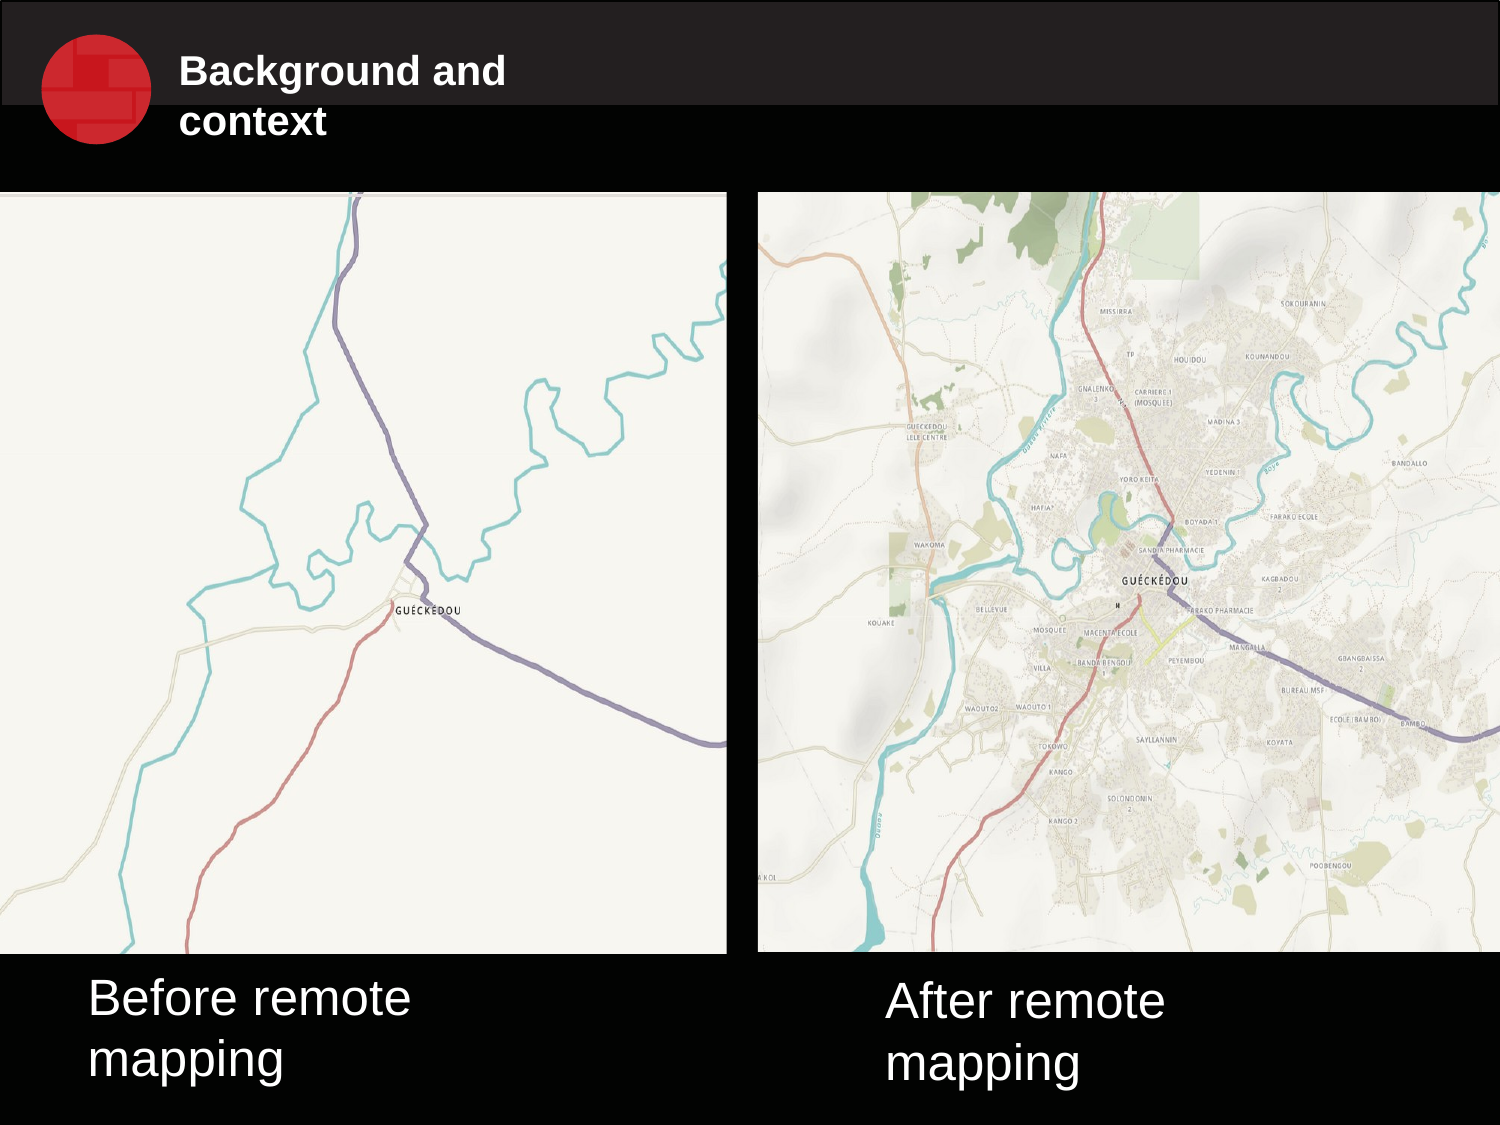

Background and context

Before remote mapping
After remote mapping